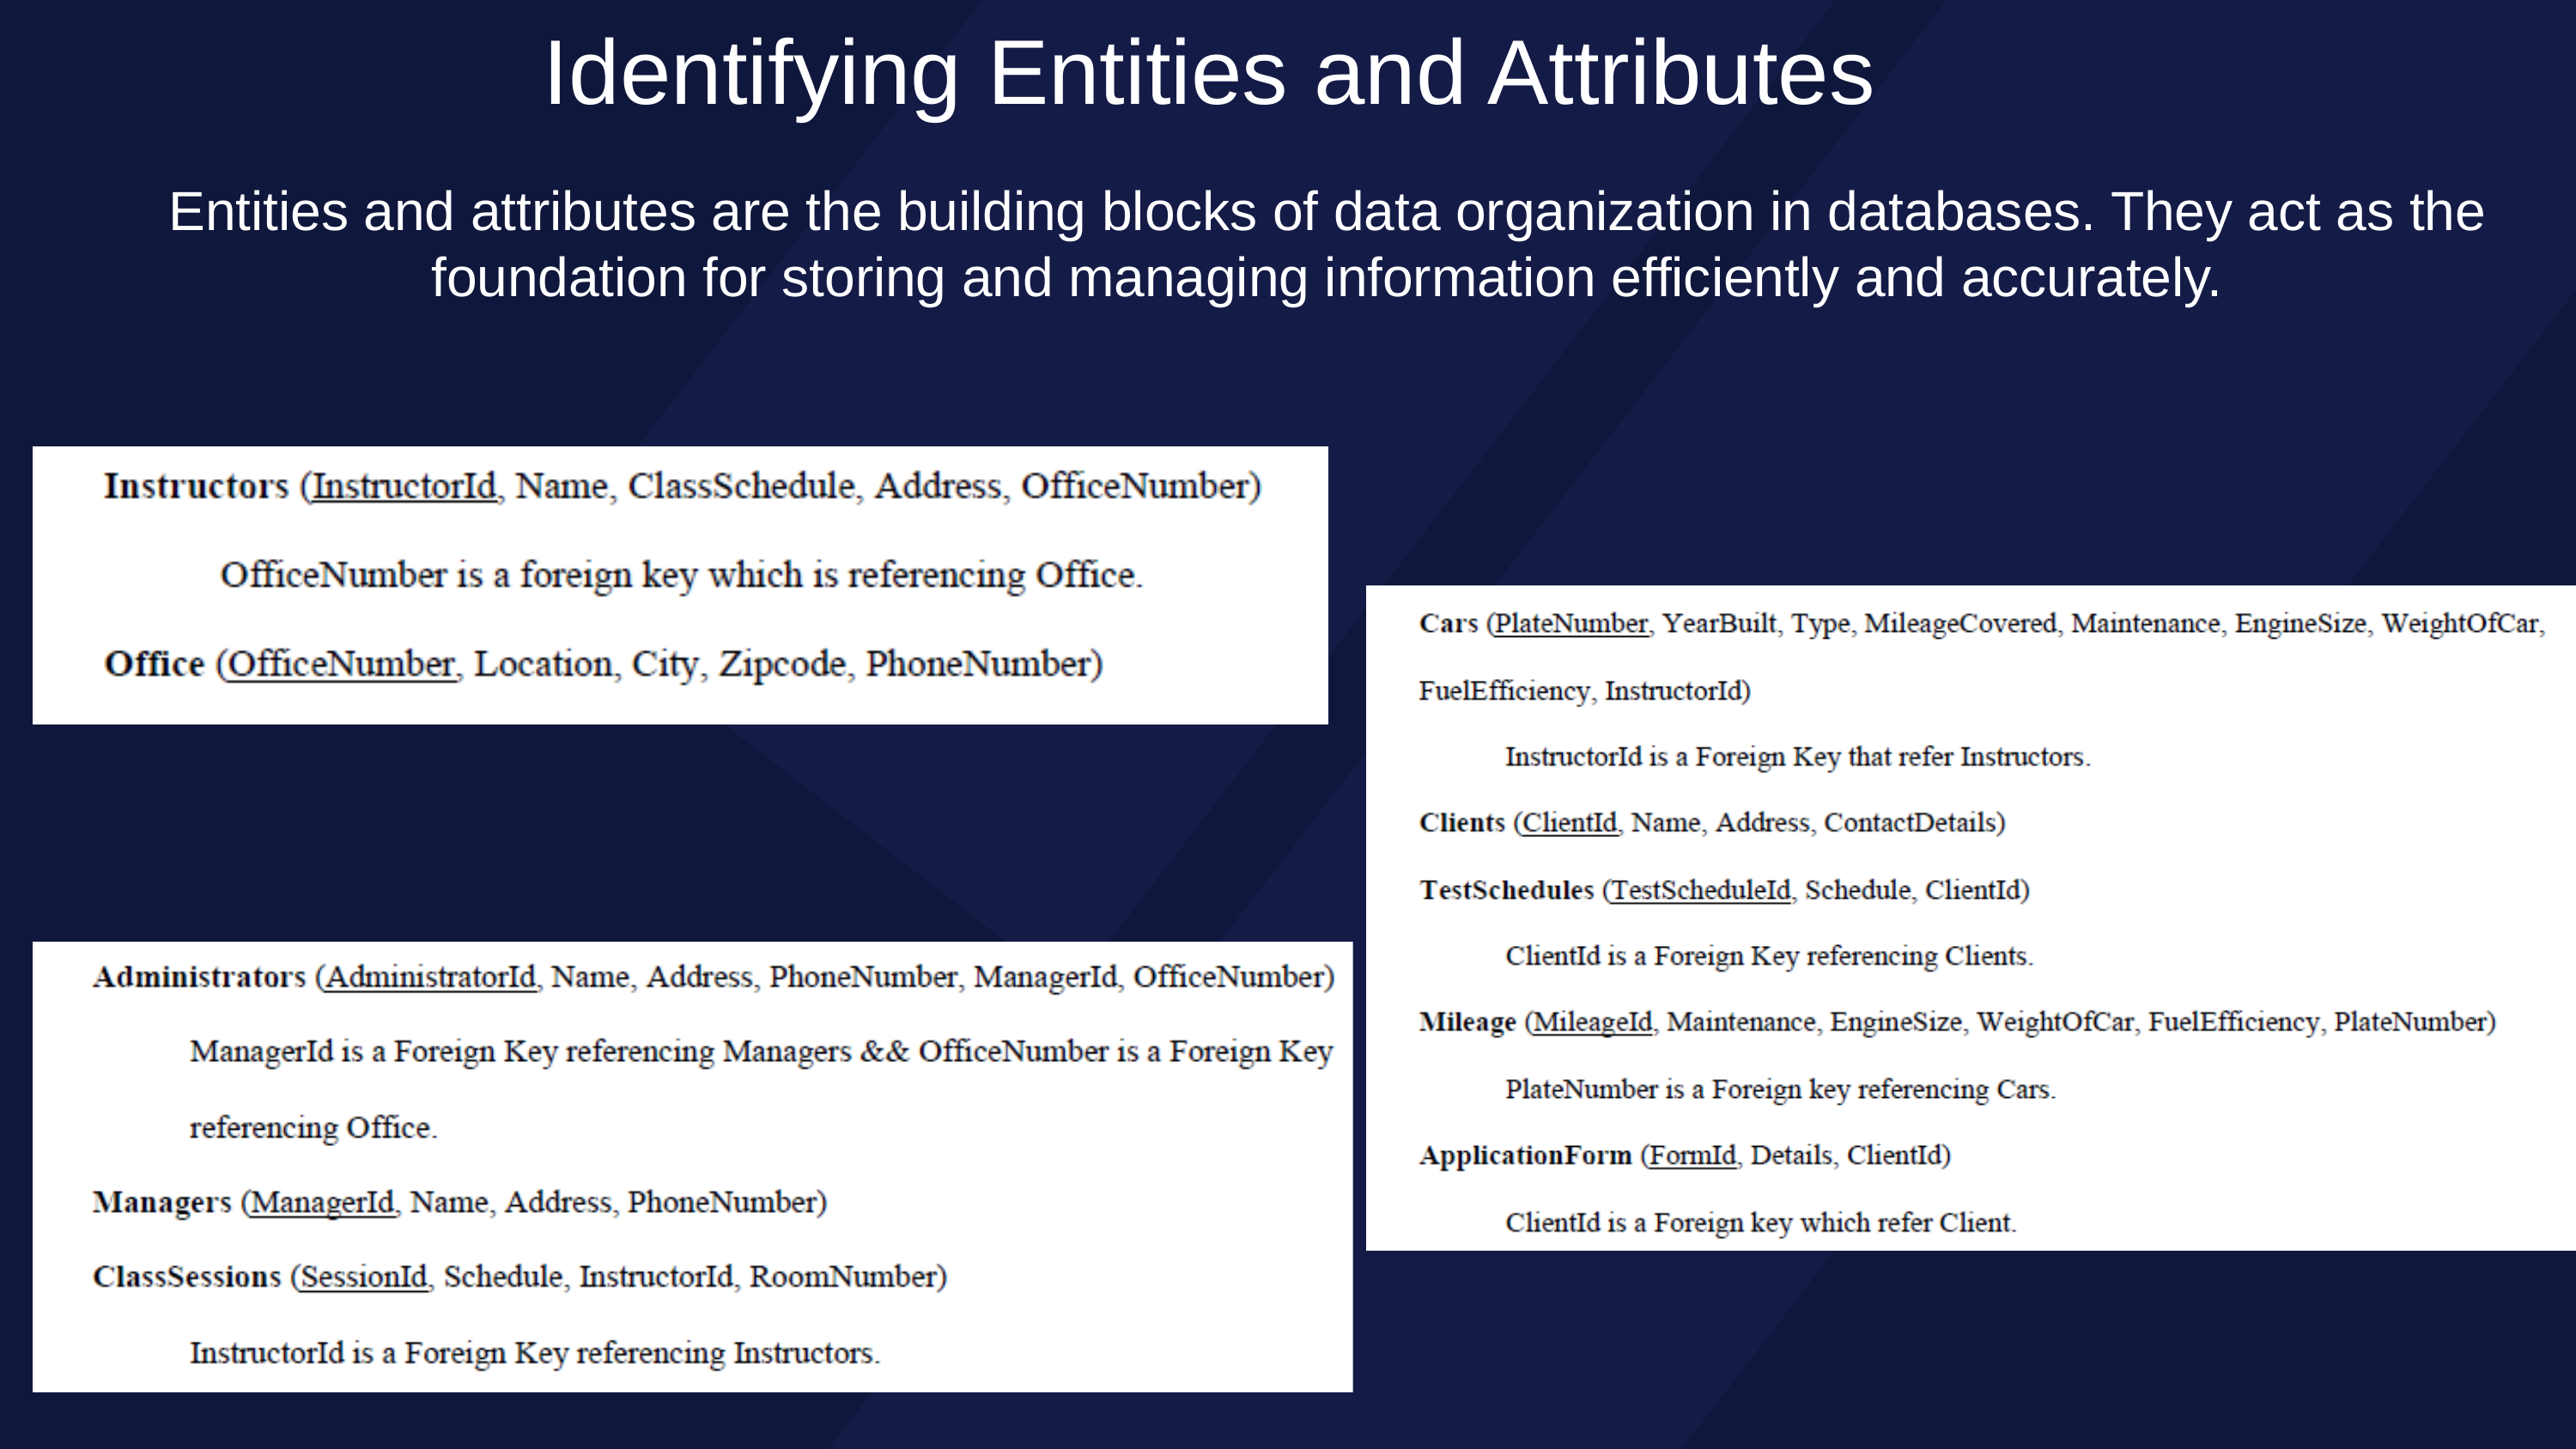

Identifying Entities and Attributes
Entities and attributes are the building blocks of data organization in databases. They act as the foundation for storing and managing information efficiently and accurately.